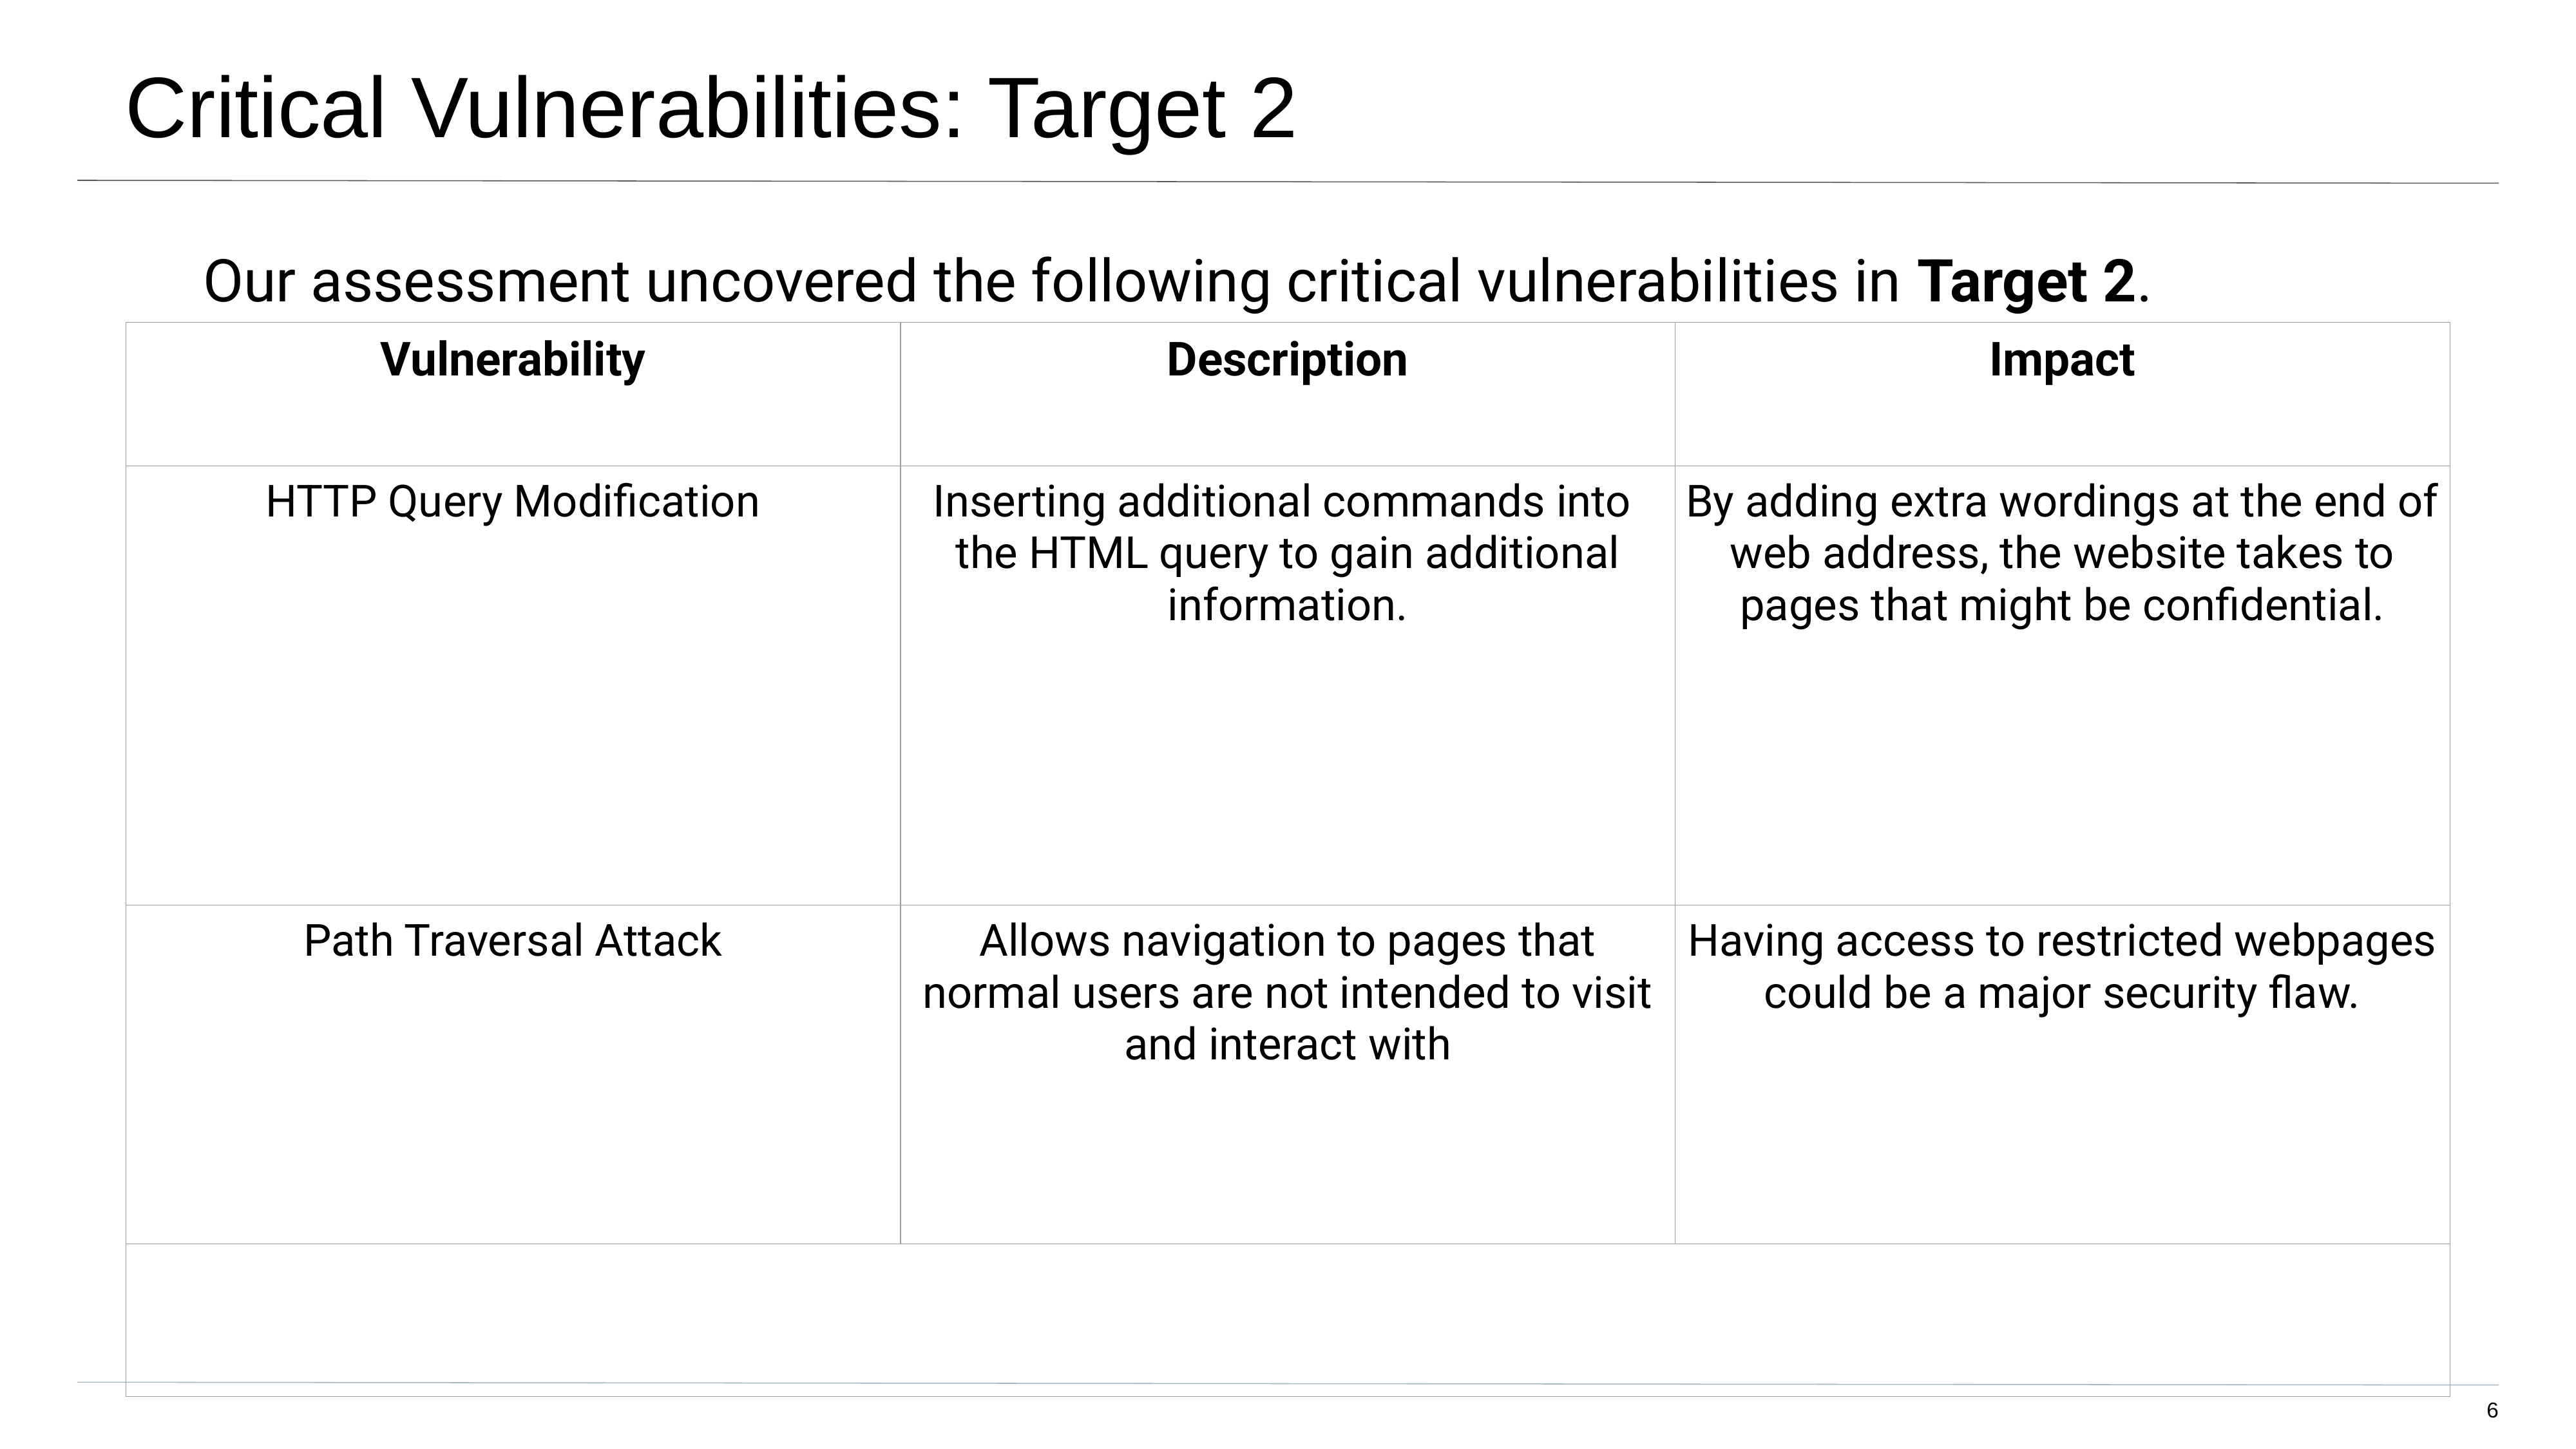

# Critical Vulnerabilities: Target 2
Our assessment uncovered the following critical vulnerabilities in Target 2.

| Vulnerability | Description | Impact |
| --- | --- | --- |
| HTTP Query Modification | Inserting additional commands into the HTML query to gain additional information. | By adding extra wordings at the end of web address, the website takes to pages that might be confidential. |
| Path Traversal Attack | Allows navigation to pages that normal users are not intended to visit and interact with | Having access to restricted webpages could be a major security flaw. |
|  |  |  |
6